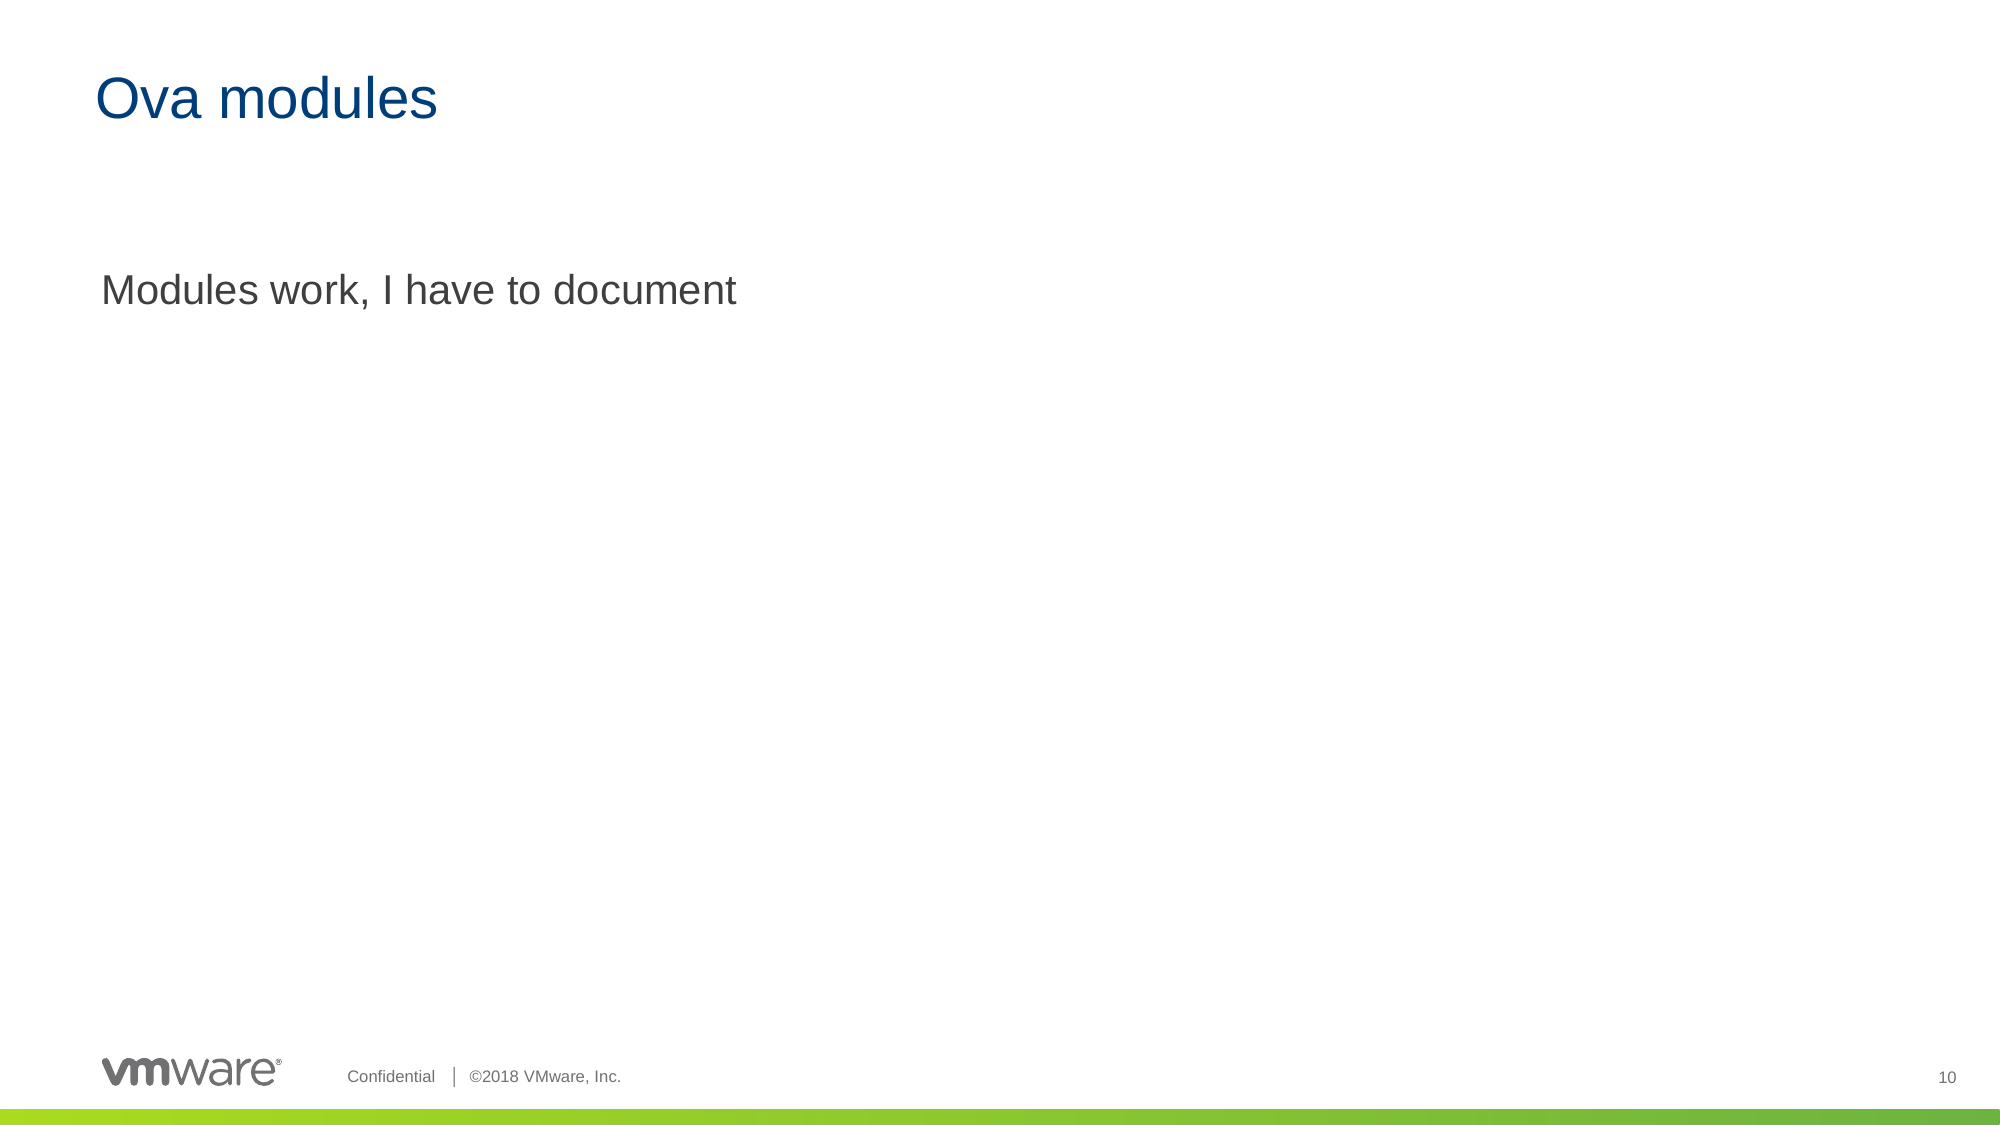

# Ova modules

Modules work, I have to document